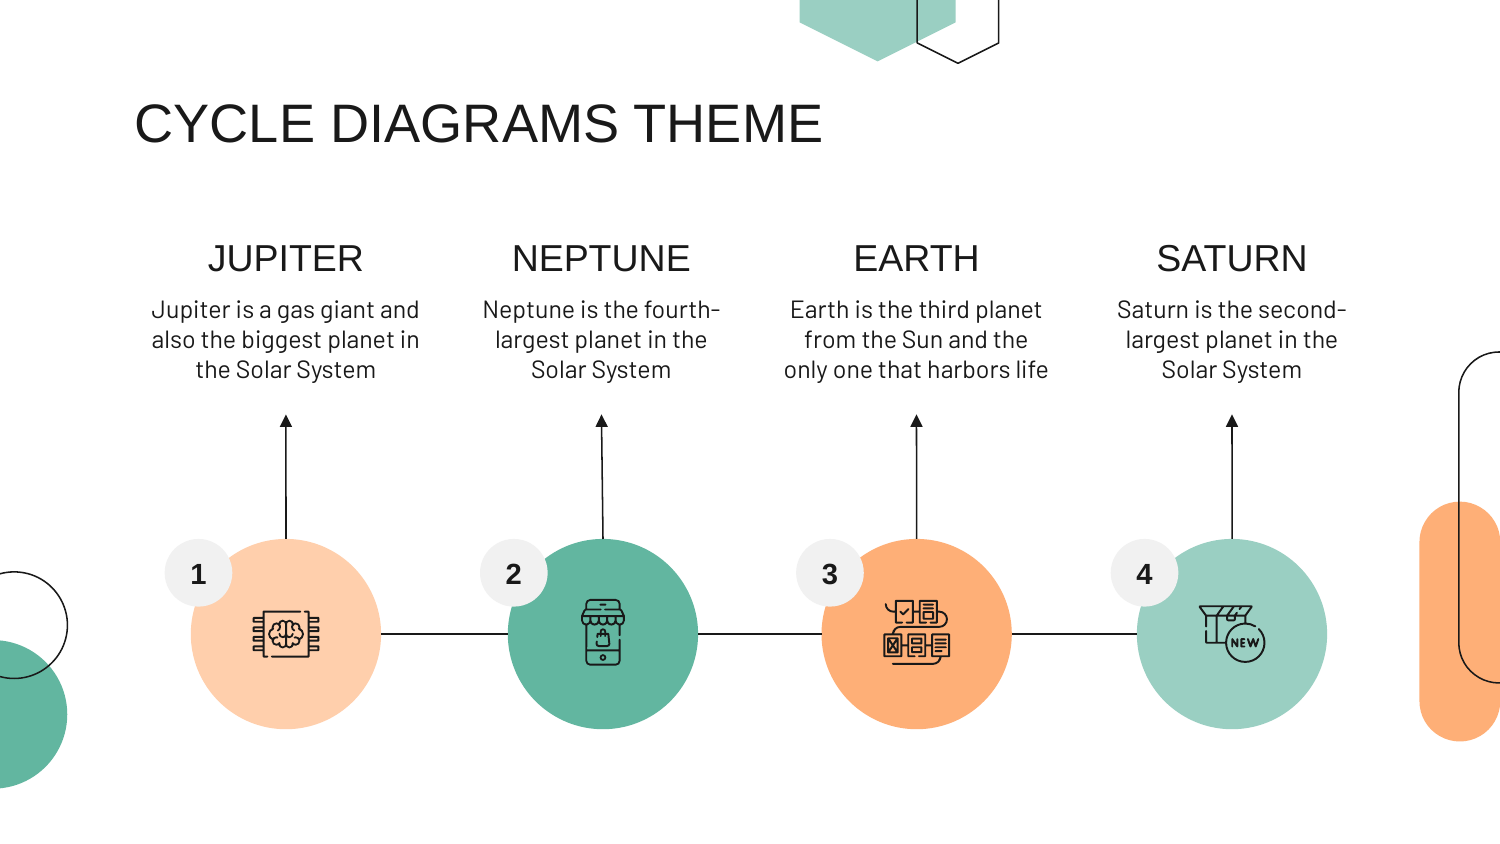

# CYCLE DIAGRAMS THEME
JUPITER
NEPTUNE
EARTH
SATURN
Jupiter is a gas giant and also the biggest planet in the Solar System
Neptune is the fourth-largest planet in the Solar System
Earth is the third planet from the Sun and the only one that harbors life
Saturn is the second-largest planet in the Solar System
1
2
4

3